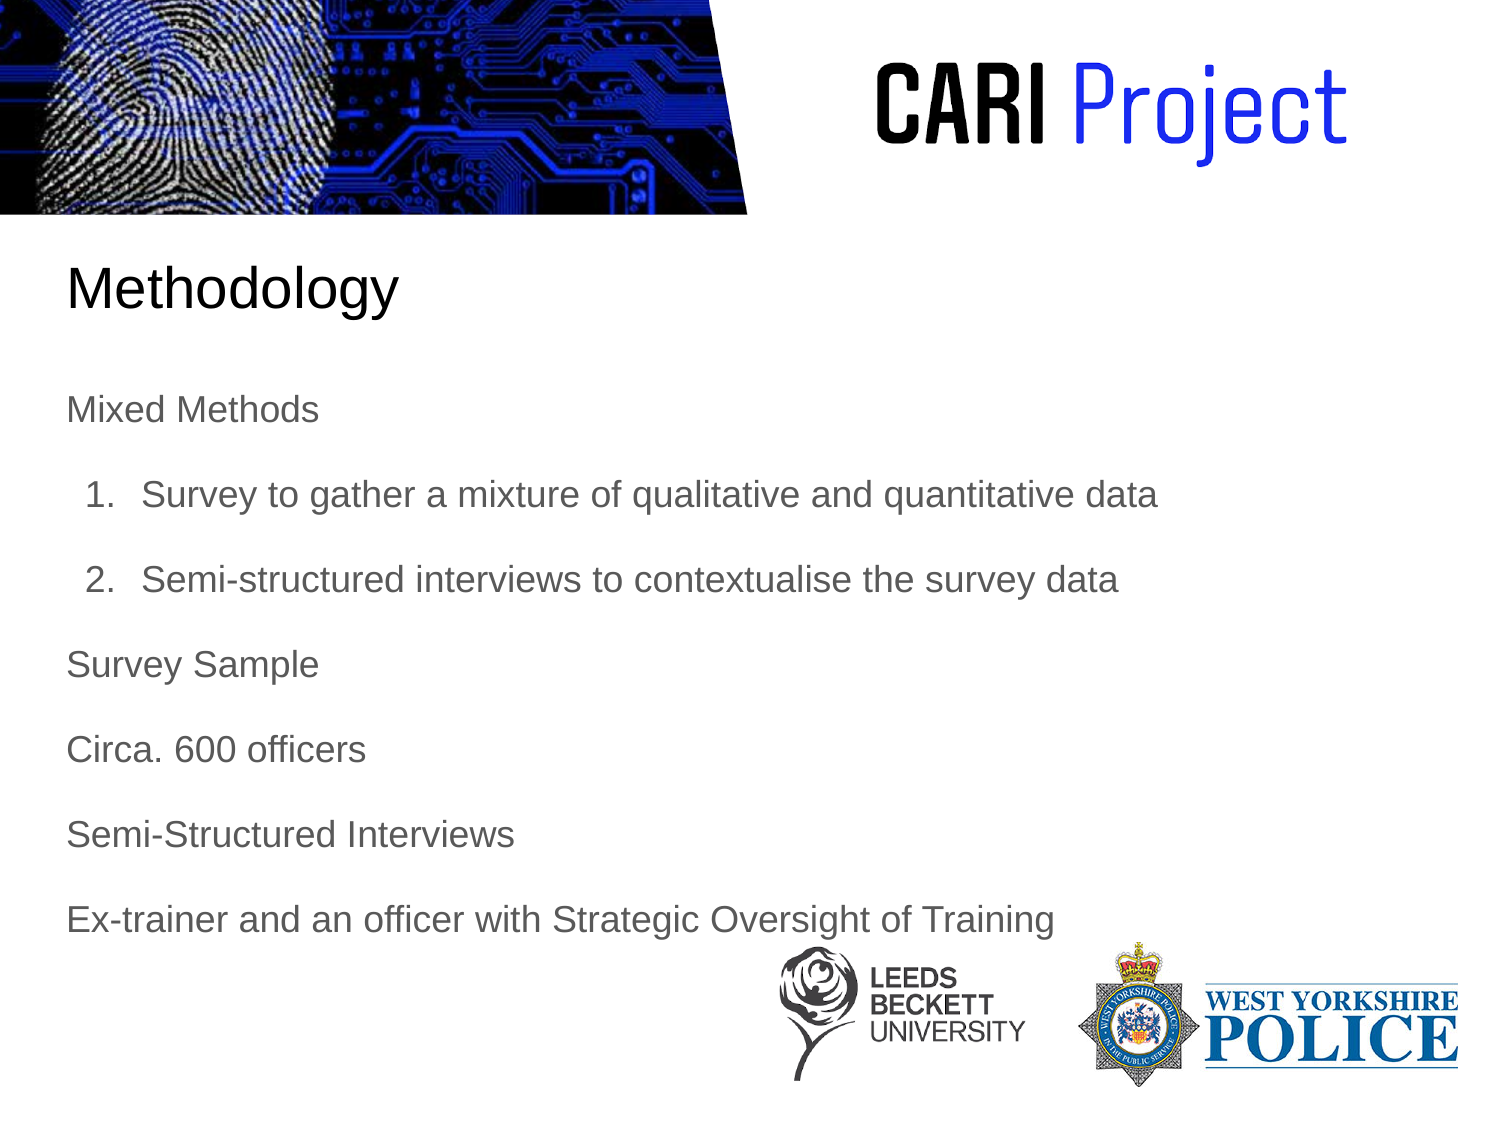

# Methodology

Mixed Methods
Survey to gather a mixture of qualitative and quantitative data
Semi-structured interviews to contextualise the survey data
Survey Sample
Circa. 600 officers
Semi-Structured Interviews
Ex-trainer and an officer with Strategic Oversight of Training